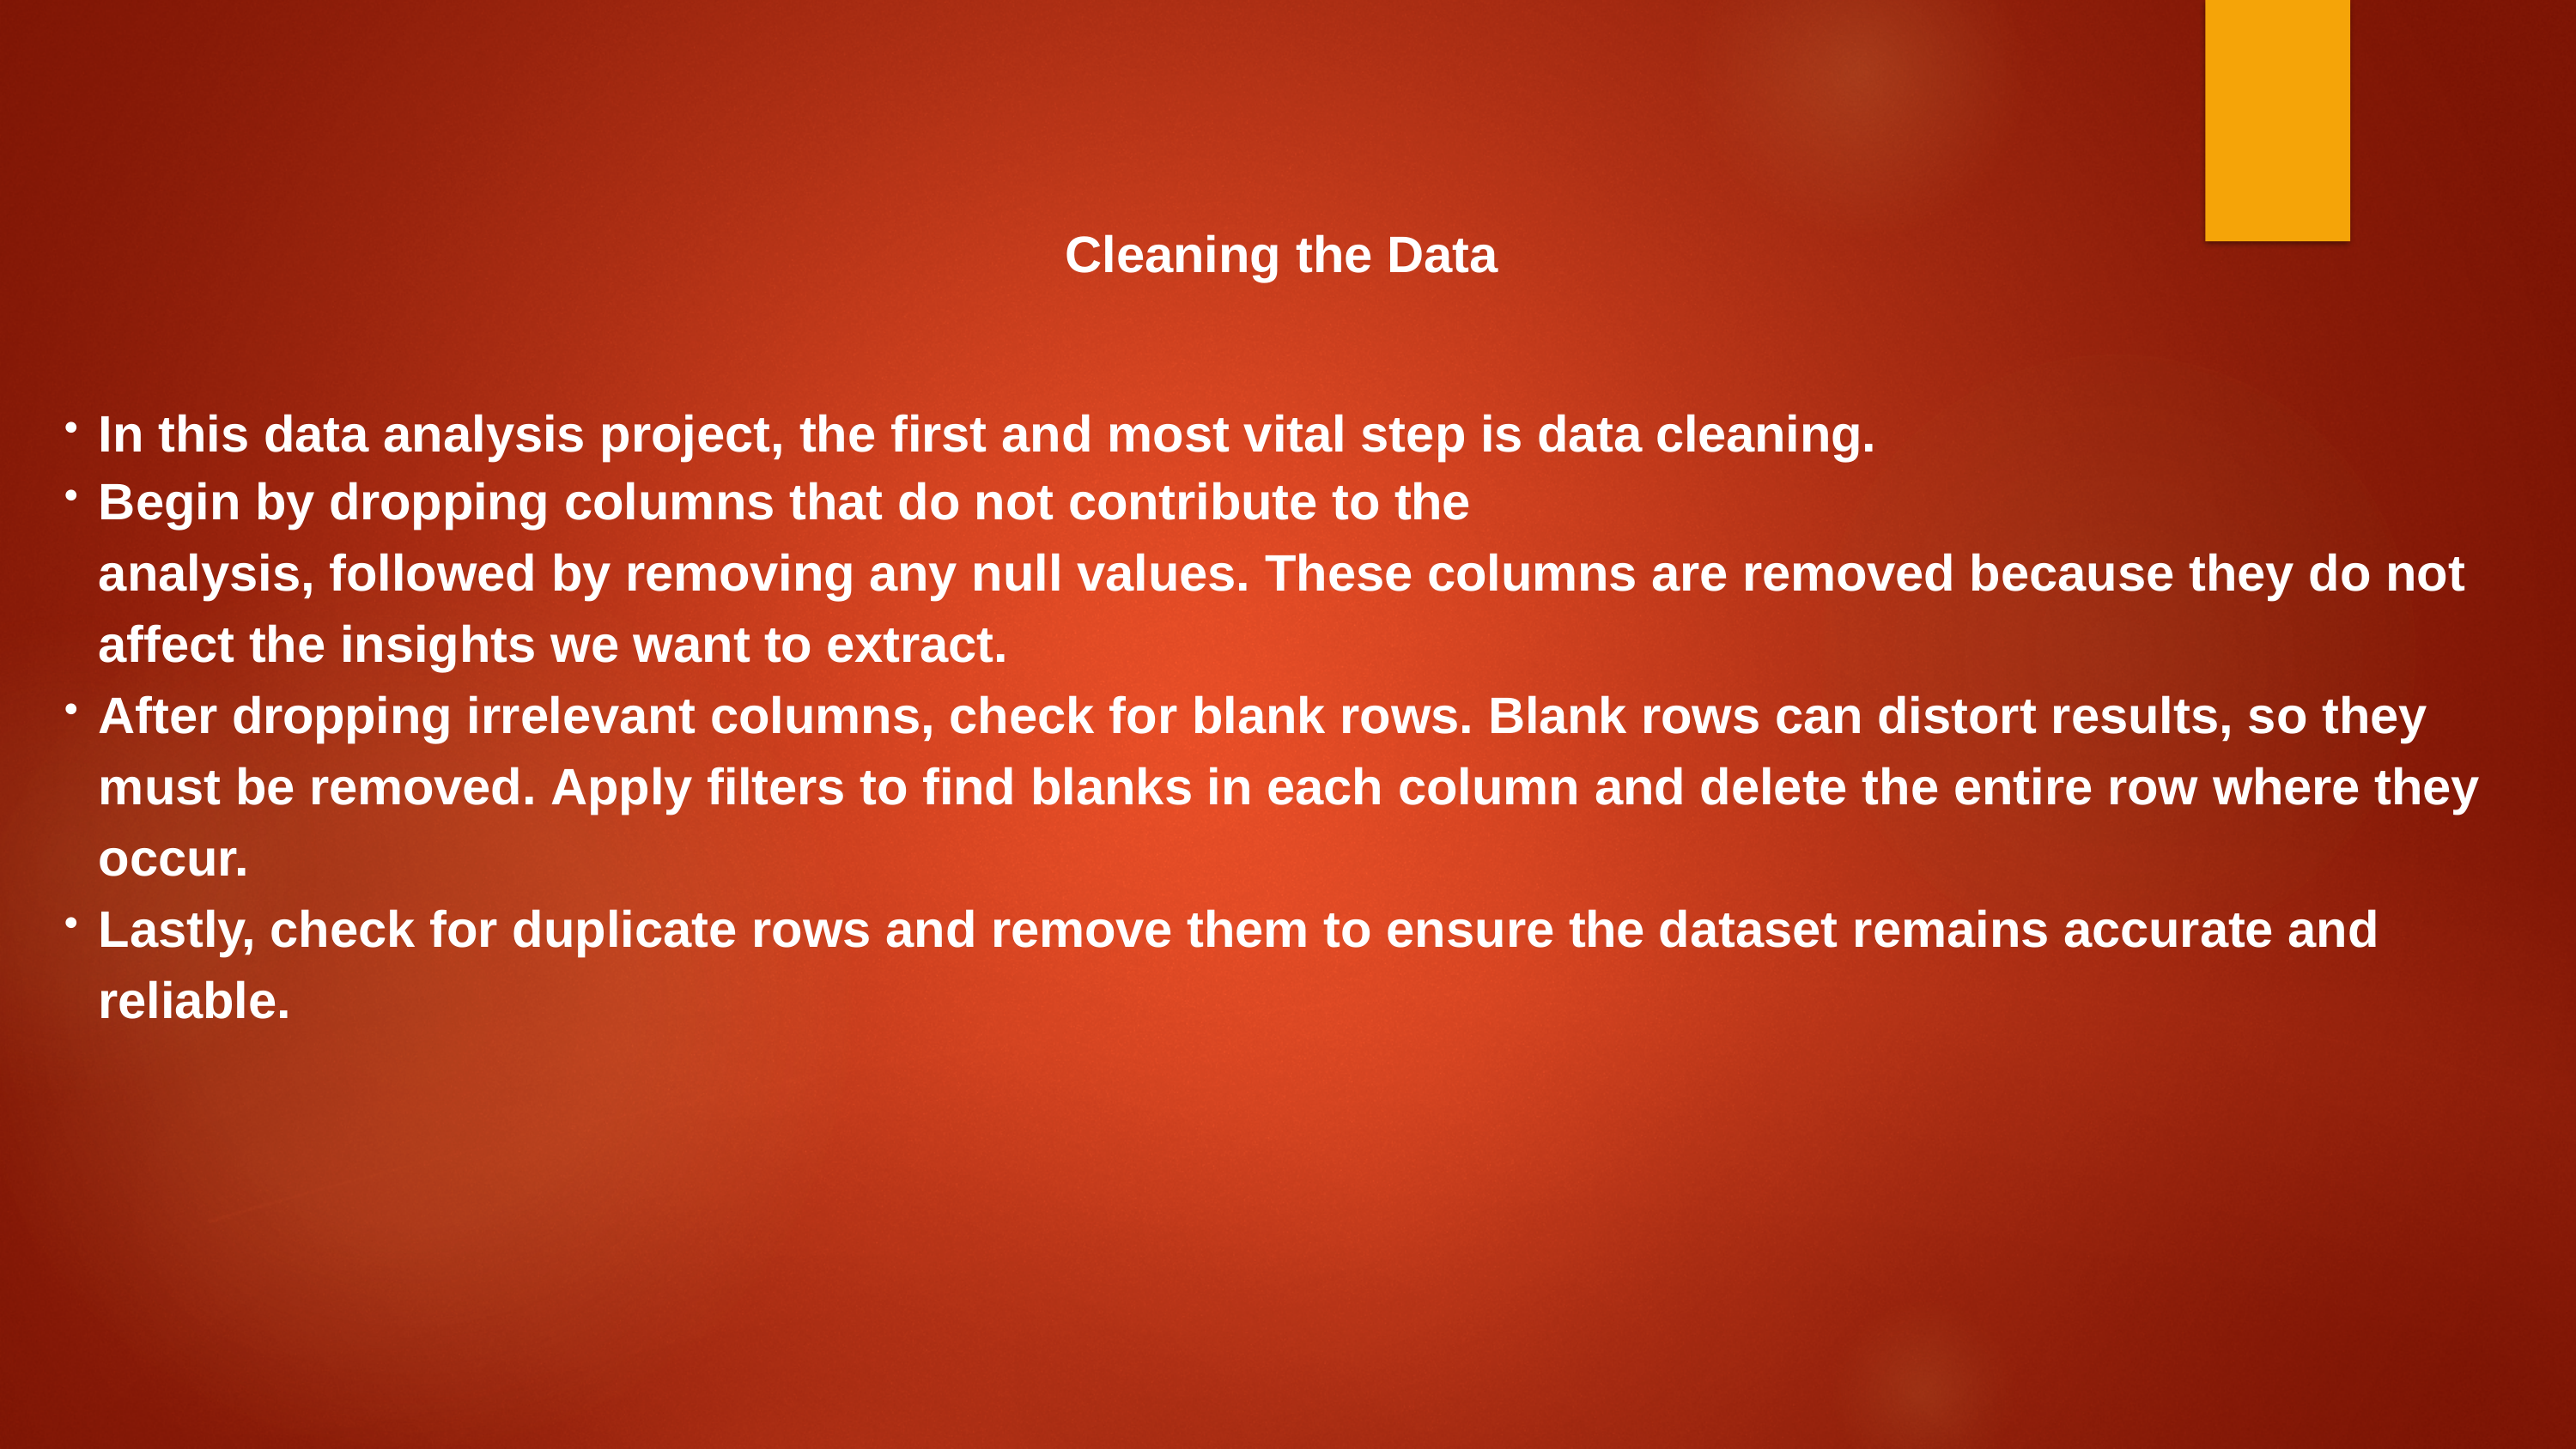

Cleaning the Data

In this data analysis project, the first and most vital step is data cleaning.
Begin by dropping columns that do not contribute to the
analysis, followed by removing any null values. These columns are removed because they do not affect the insights we want to extract.
After dropping irrelevant columns, check for blank rows. Blank rows can distort results, so they must be removed. Apply filters to find blanks in each column and delete the entire row where they occur.
Lastly, check for duplicate rows and remove them to ensure the dataset remains accurate and reliable.